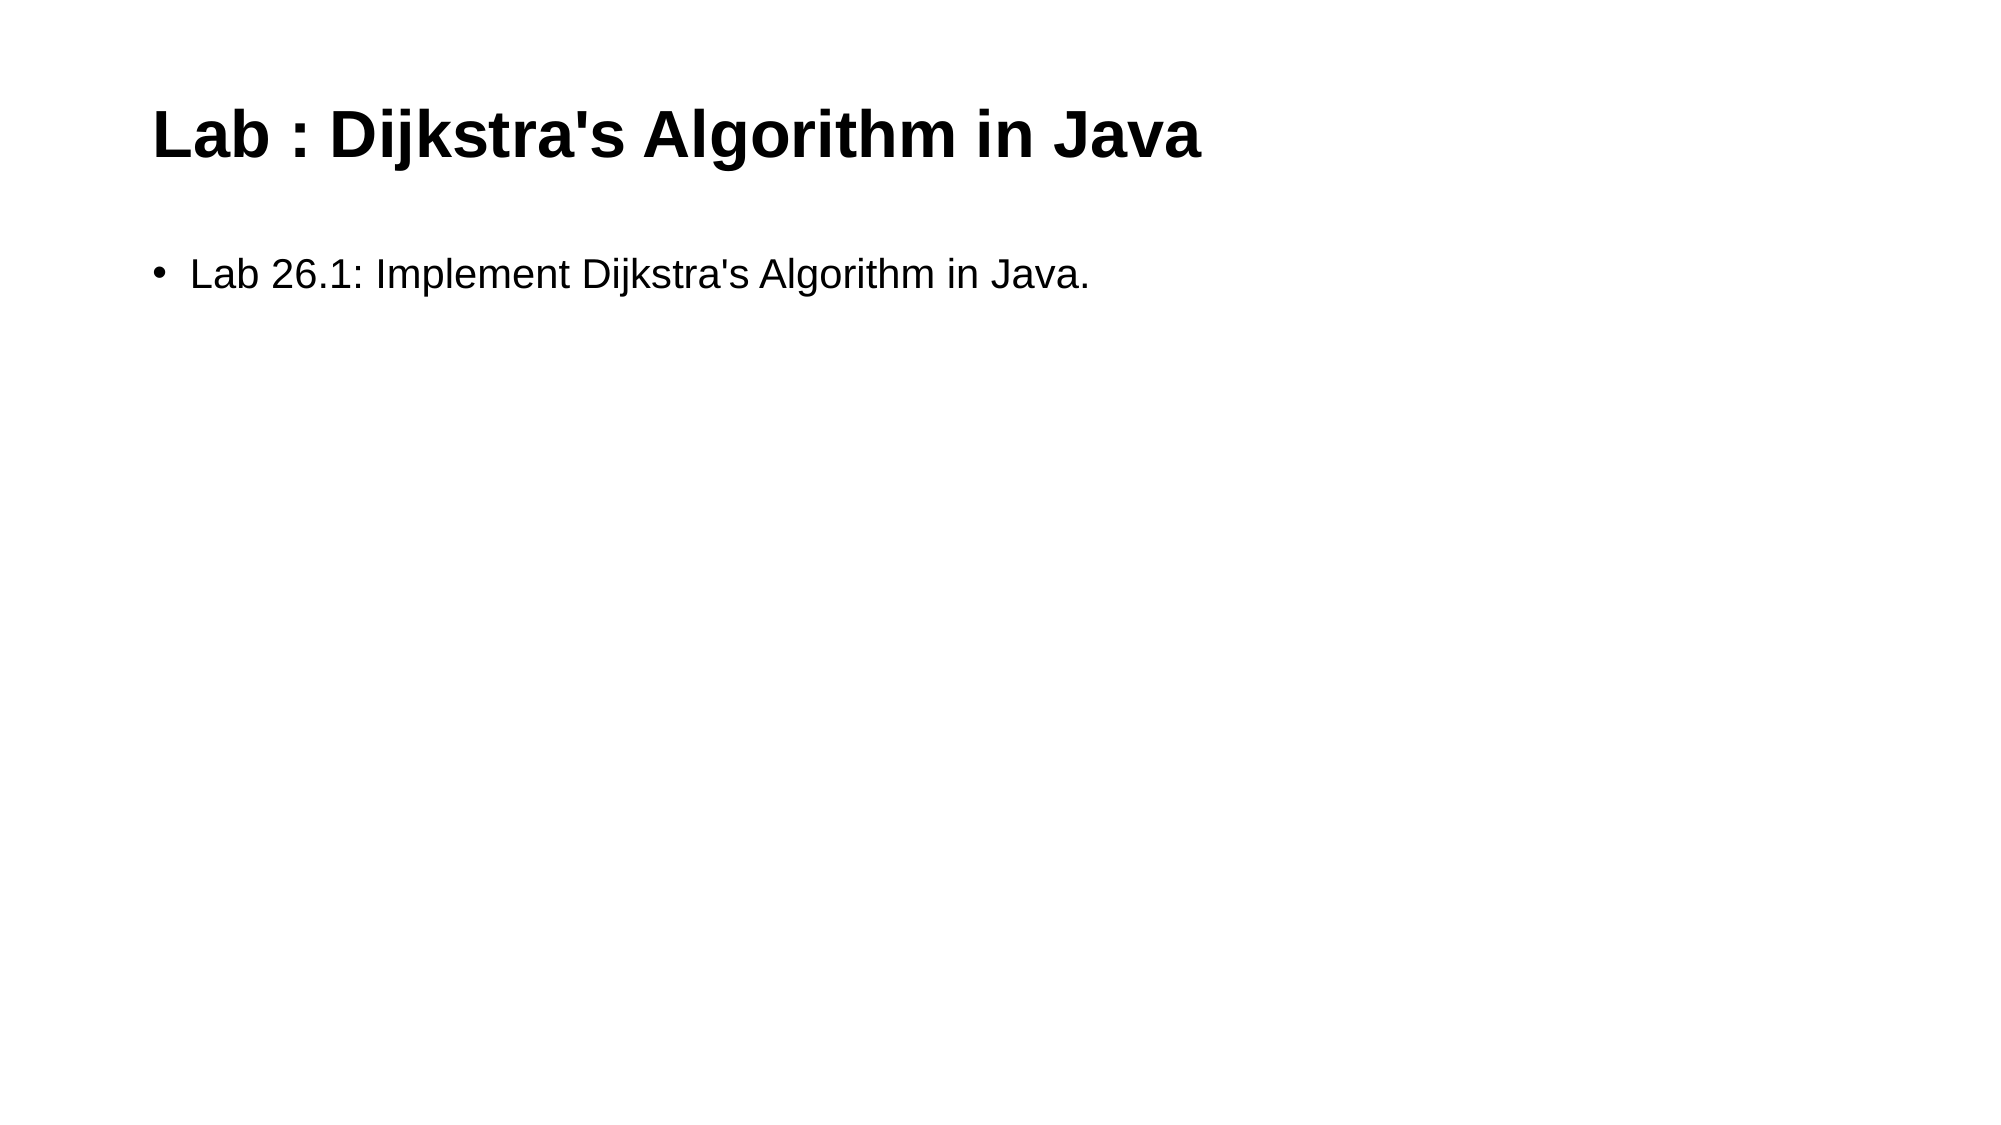

# Lab : Dijkstra's Algorithm in Java
Lab 26.1: Implement Dijkstra's Algorithm in Java.